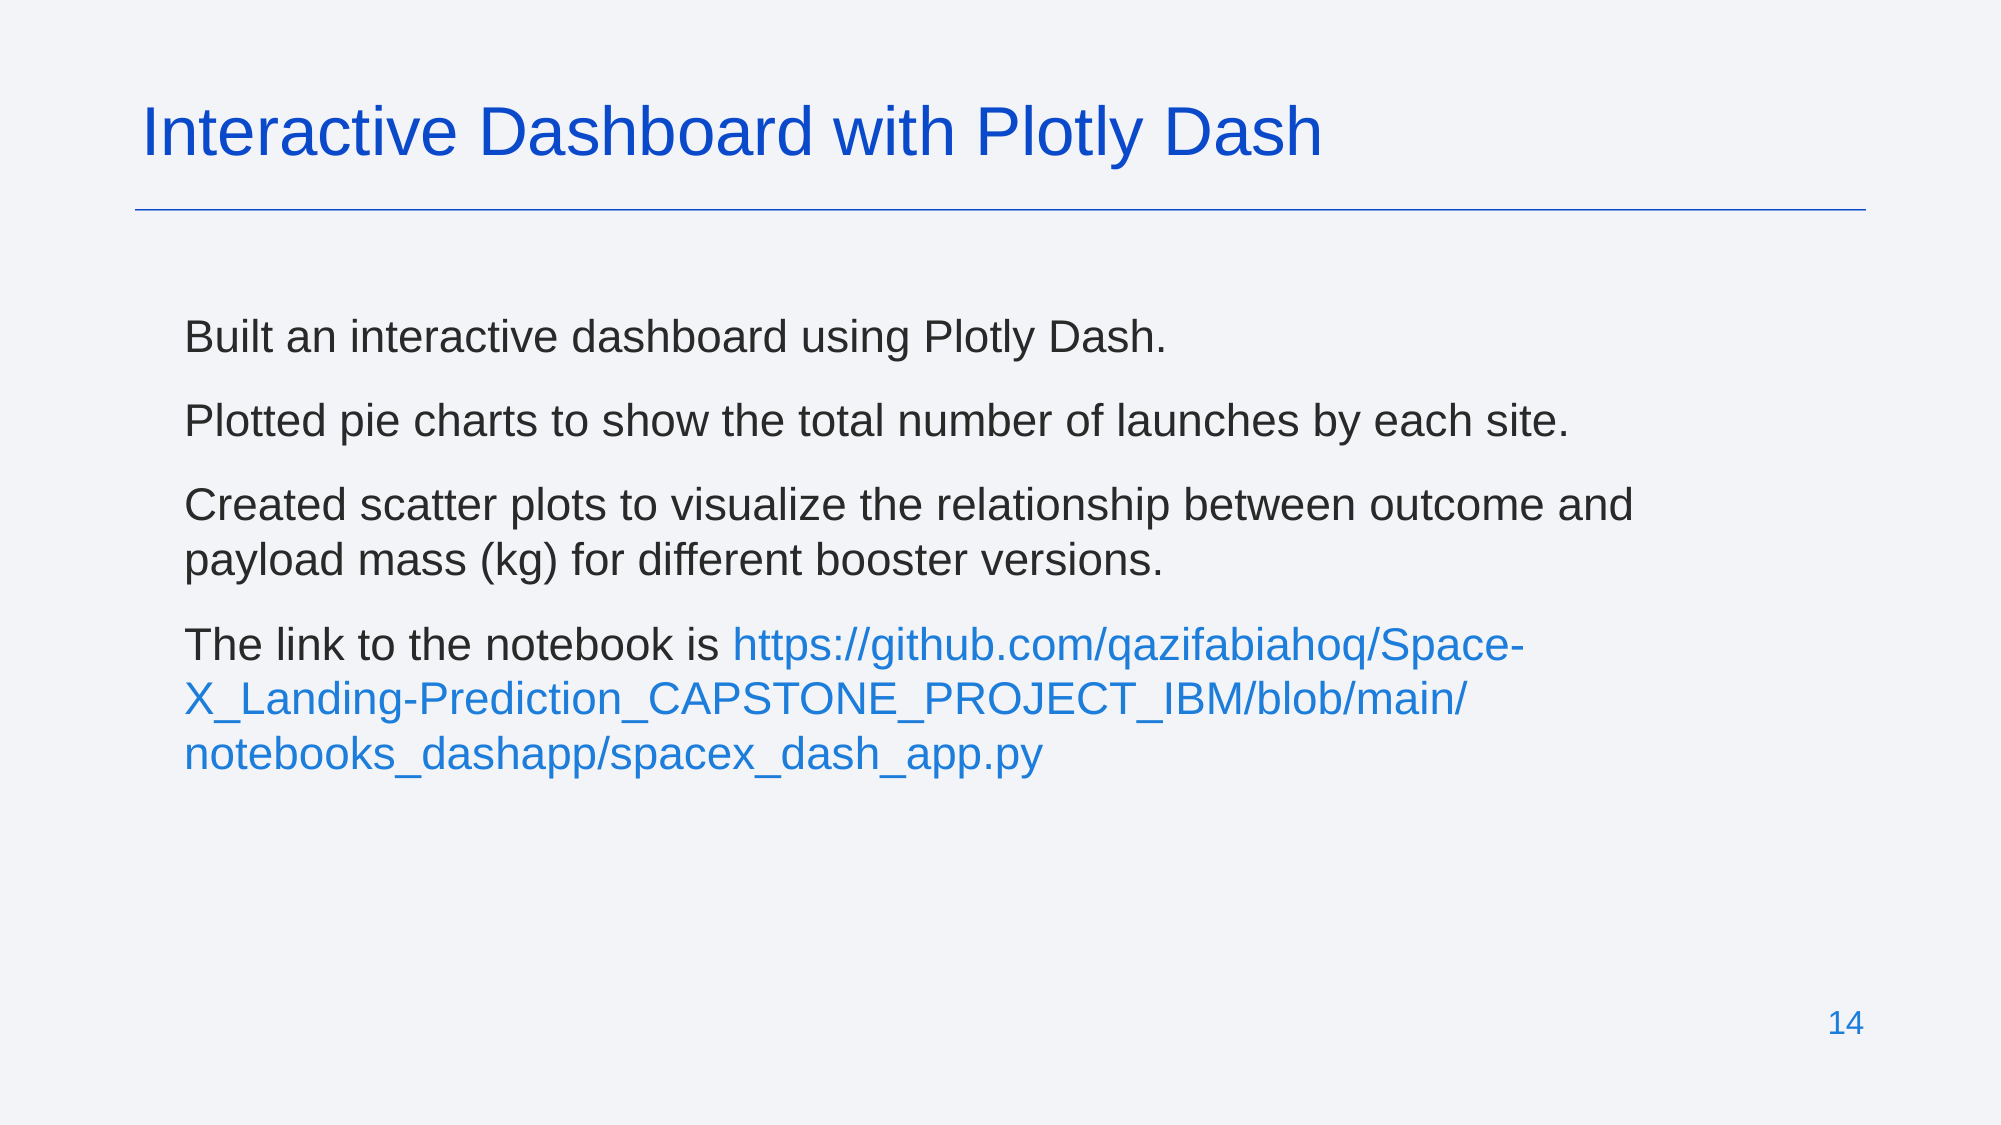

Interactive Dashboard with Plotly Dash
Built an interactive dashboard using Plotly Dash.
Plotted pie charts to show the total number of launches by each site.
Created scatter plots to visualize the relationship between outcome and payload mass (kg) for different booster versions.
The link to the notebook is https://github.com/qazifabiahoq/Space-X_Landing-Prediction_CAPSTONE_PROJECT_IBM/blob/main/notebooks_dashapp/spacex_dash_app.py

14